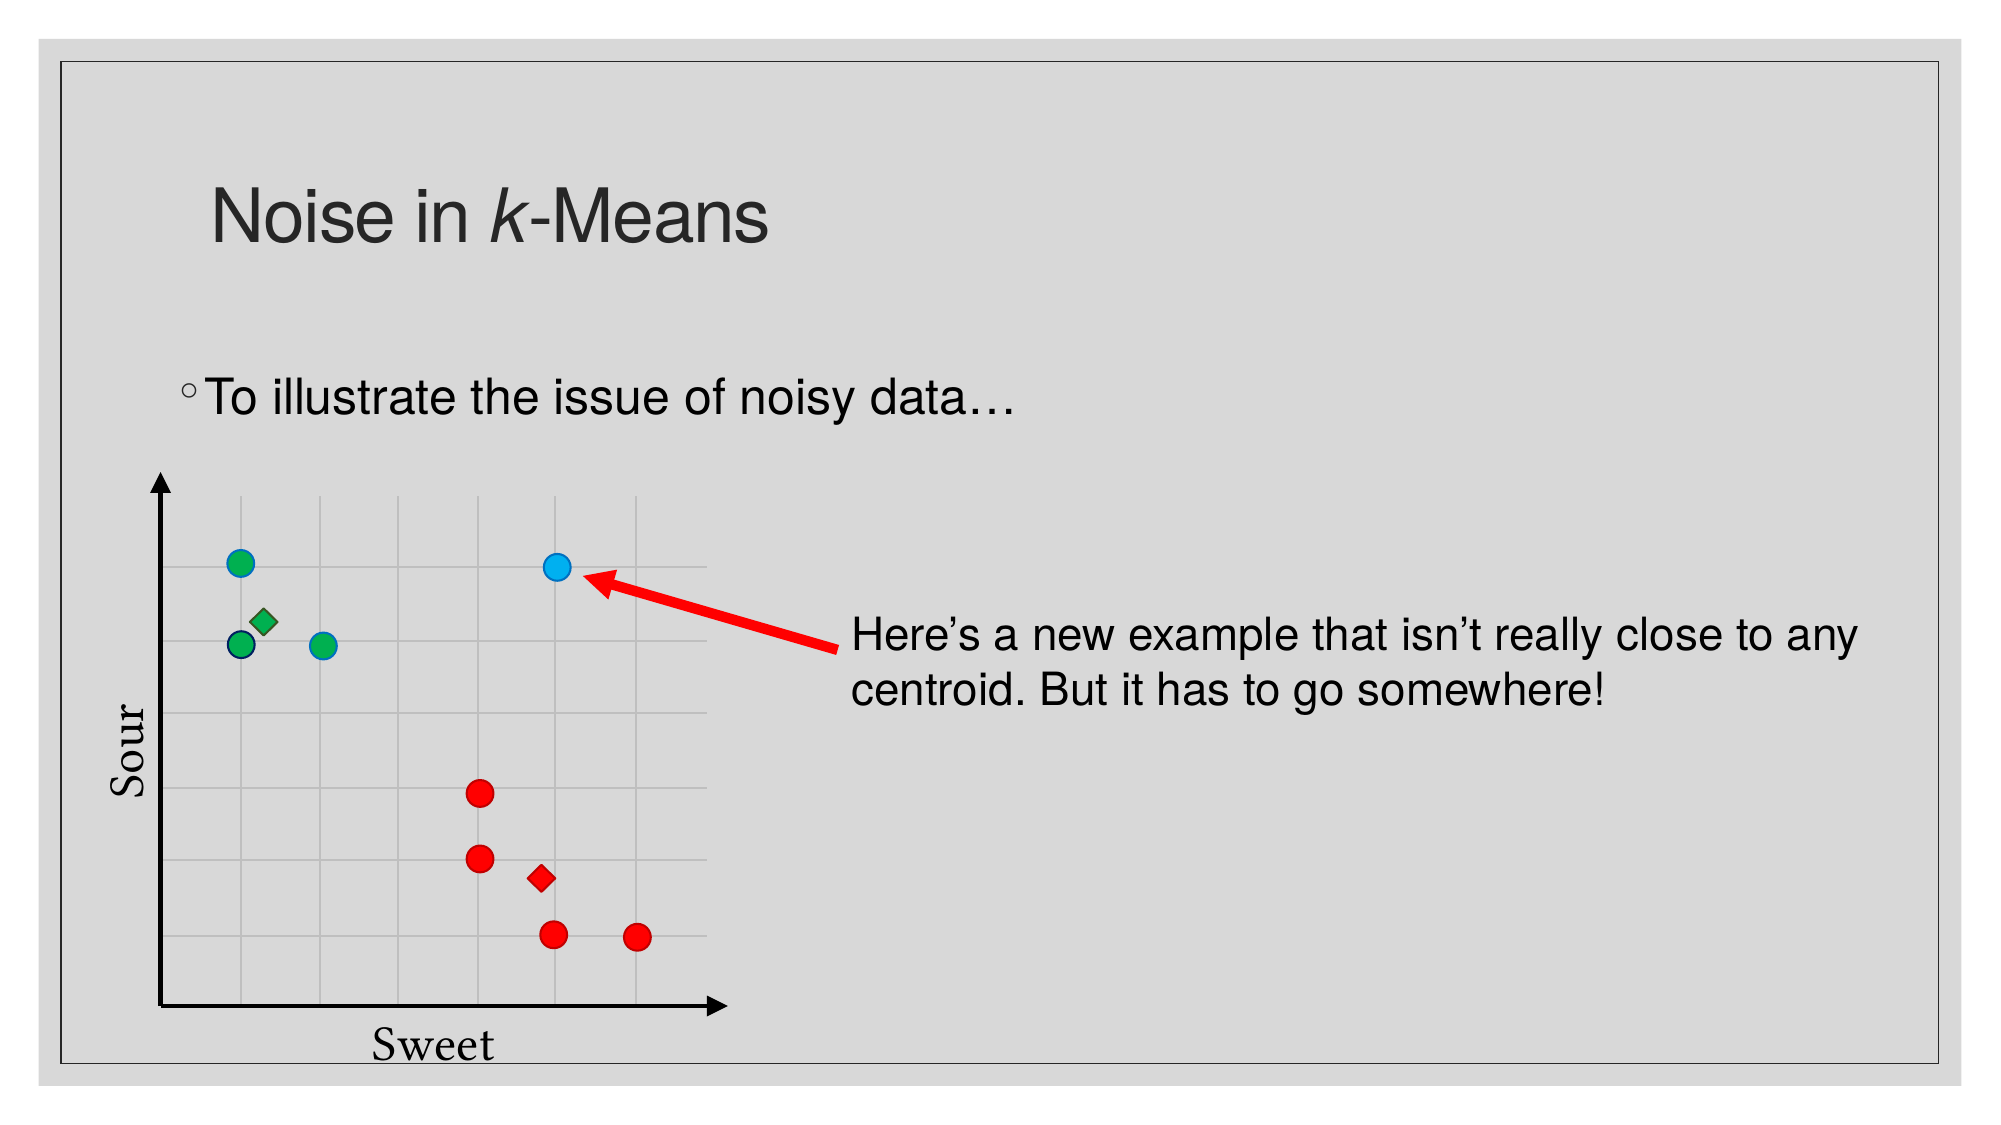

# Noise in k-Means
To illustrate the issue of noisy data…
Sour
Sweet

Here’s a new example that isn’t really close to any centroid. But it has to go somewhere!